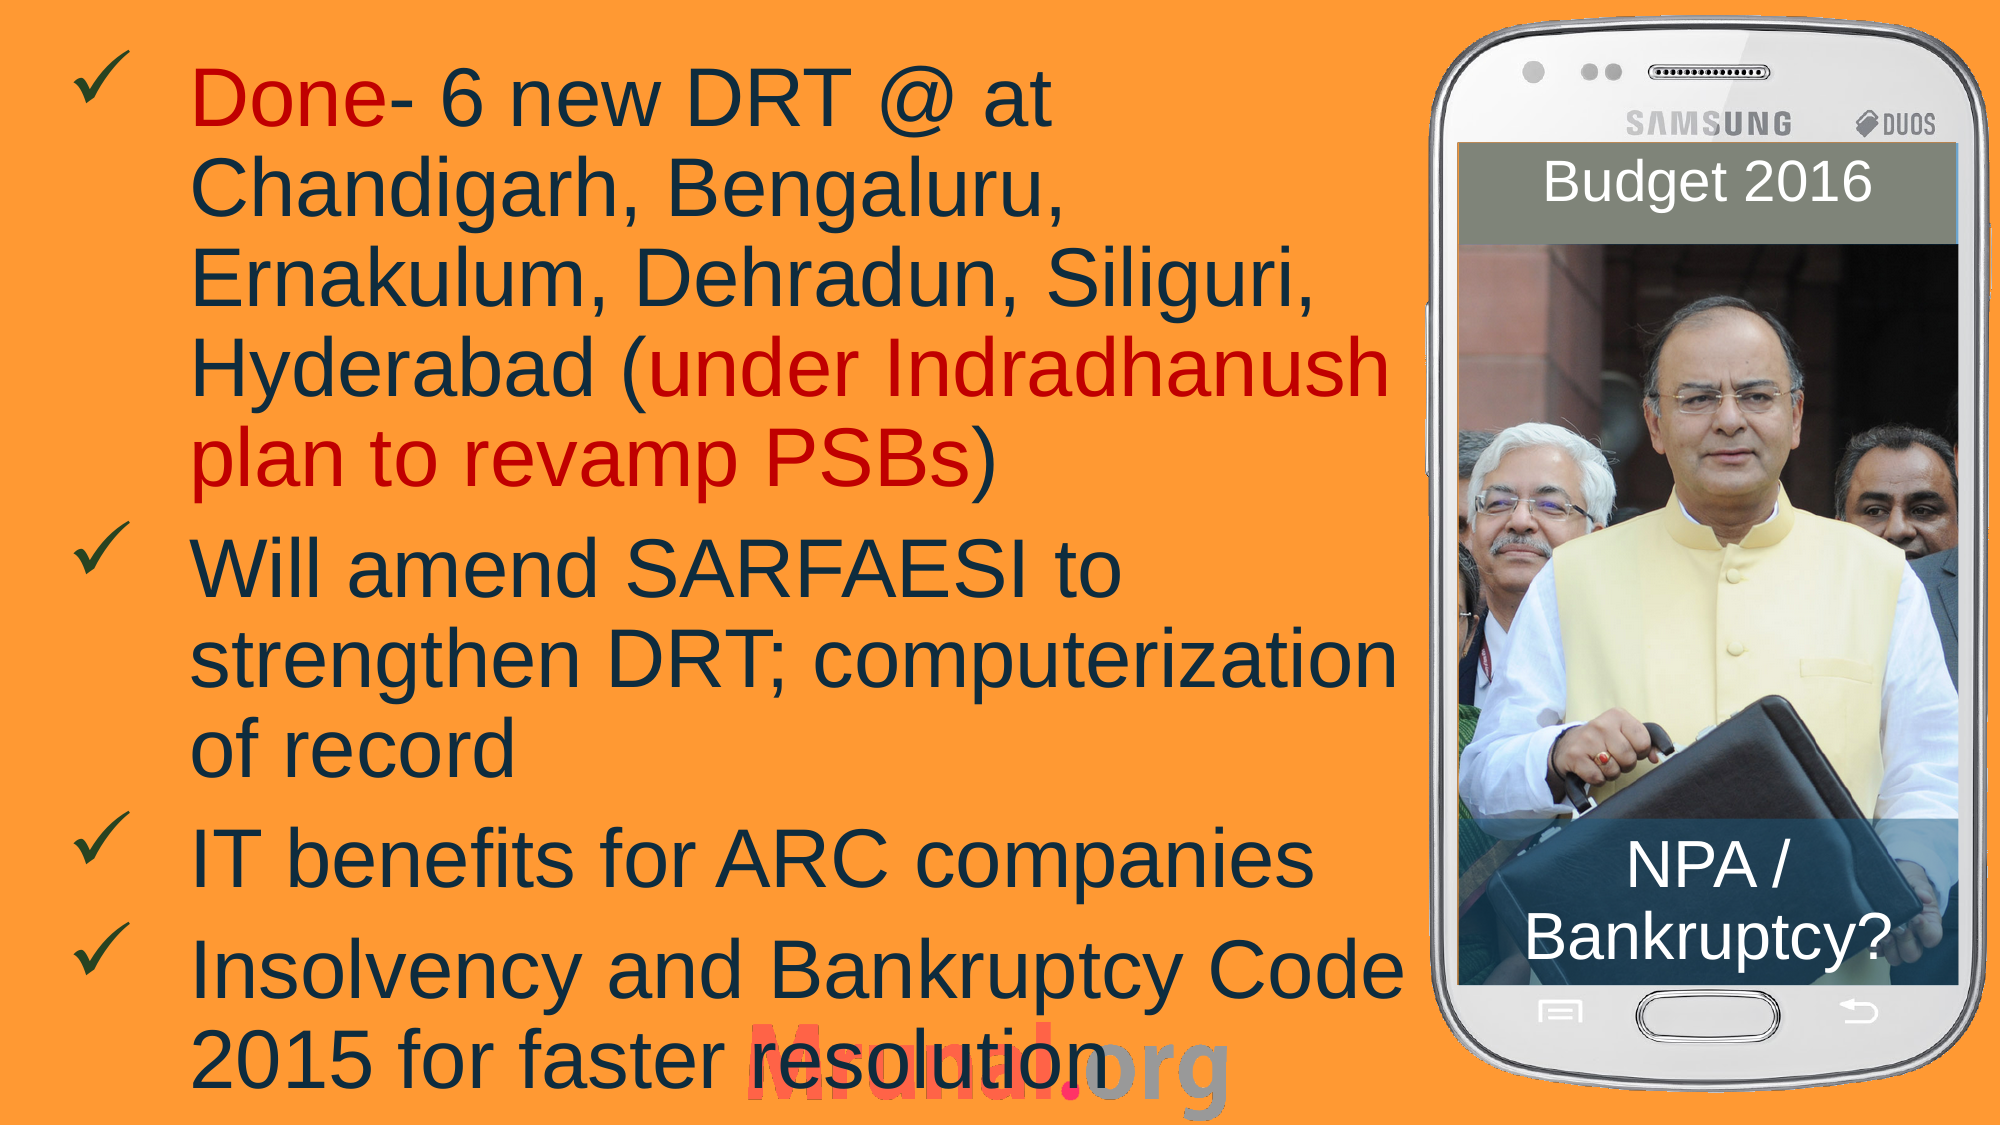

Done- 6 new DRT @ at Chandigarh, Bengaluru, Ernakulum, Dehradun, Siliguri, Hyderabad (under Indradhanush plan to revamp PSBs)
Will amend SARFAESI to strengthen DRT; computerization of record
IT benefits for ARC companies
Insolvency and Bankruptcy Code 2015 for faster resolution

Budget 2016
# NPA / Bankruptcy?